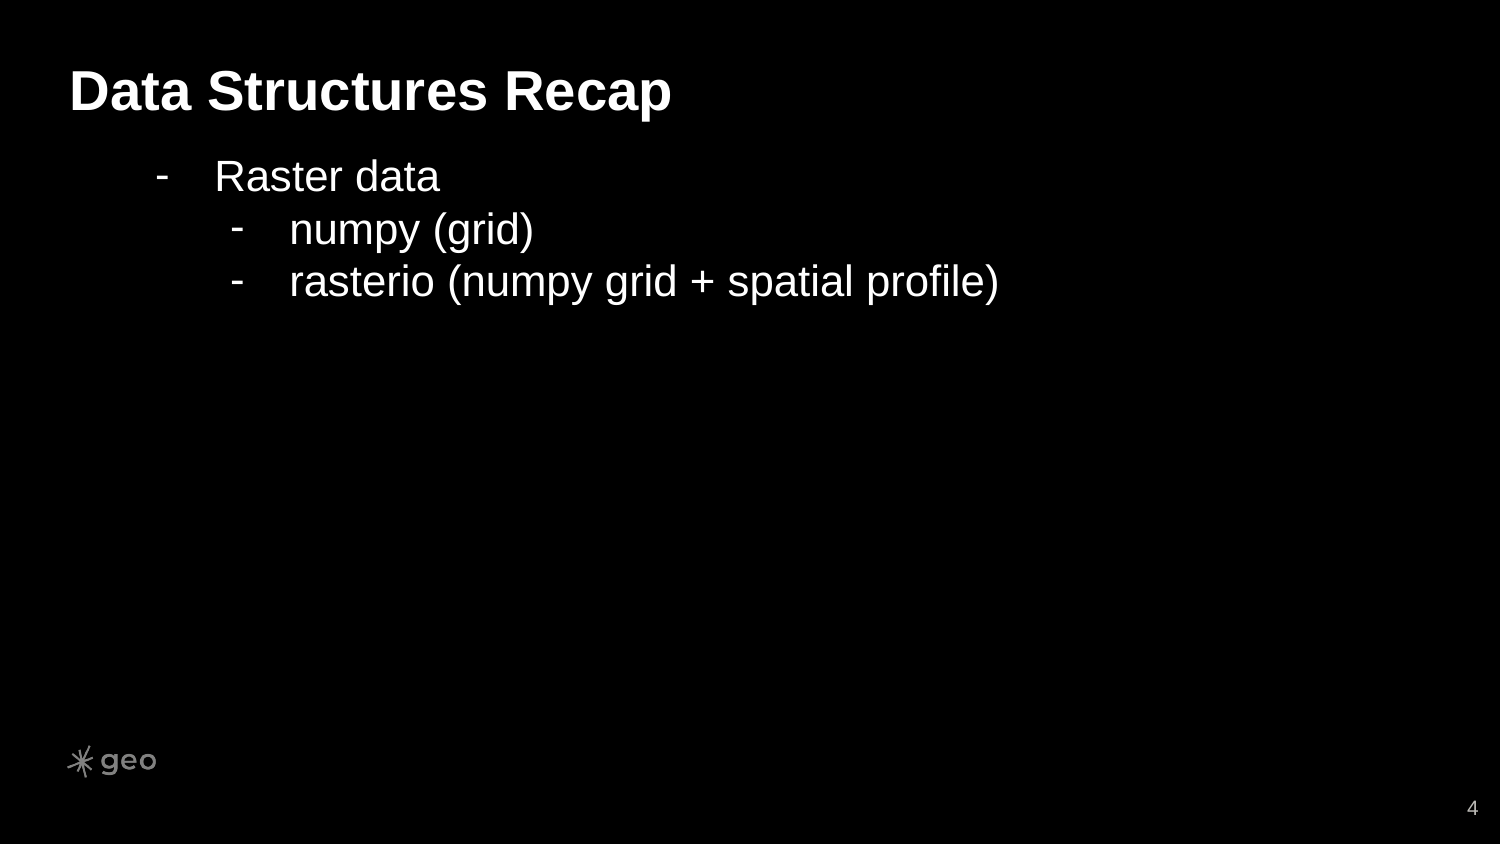

# Data Structures Recap
Raster data
numpy (grid)
rasterio (numpy grid + spatial profile)
4